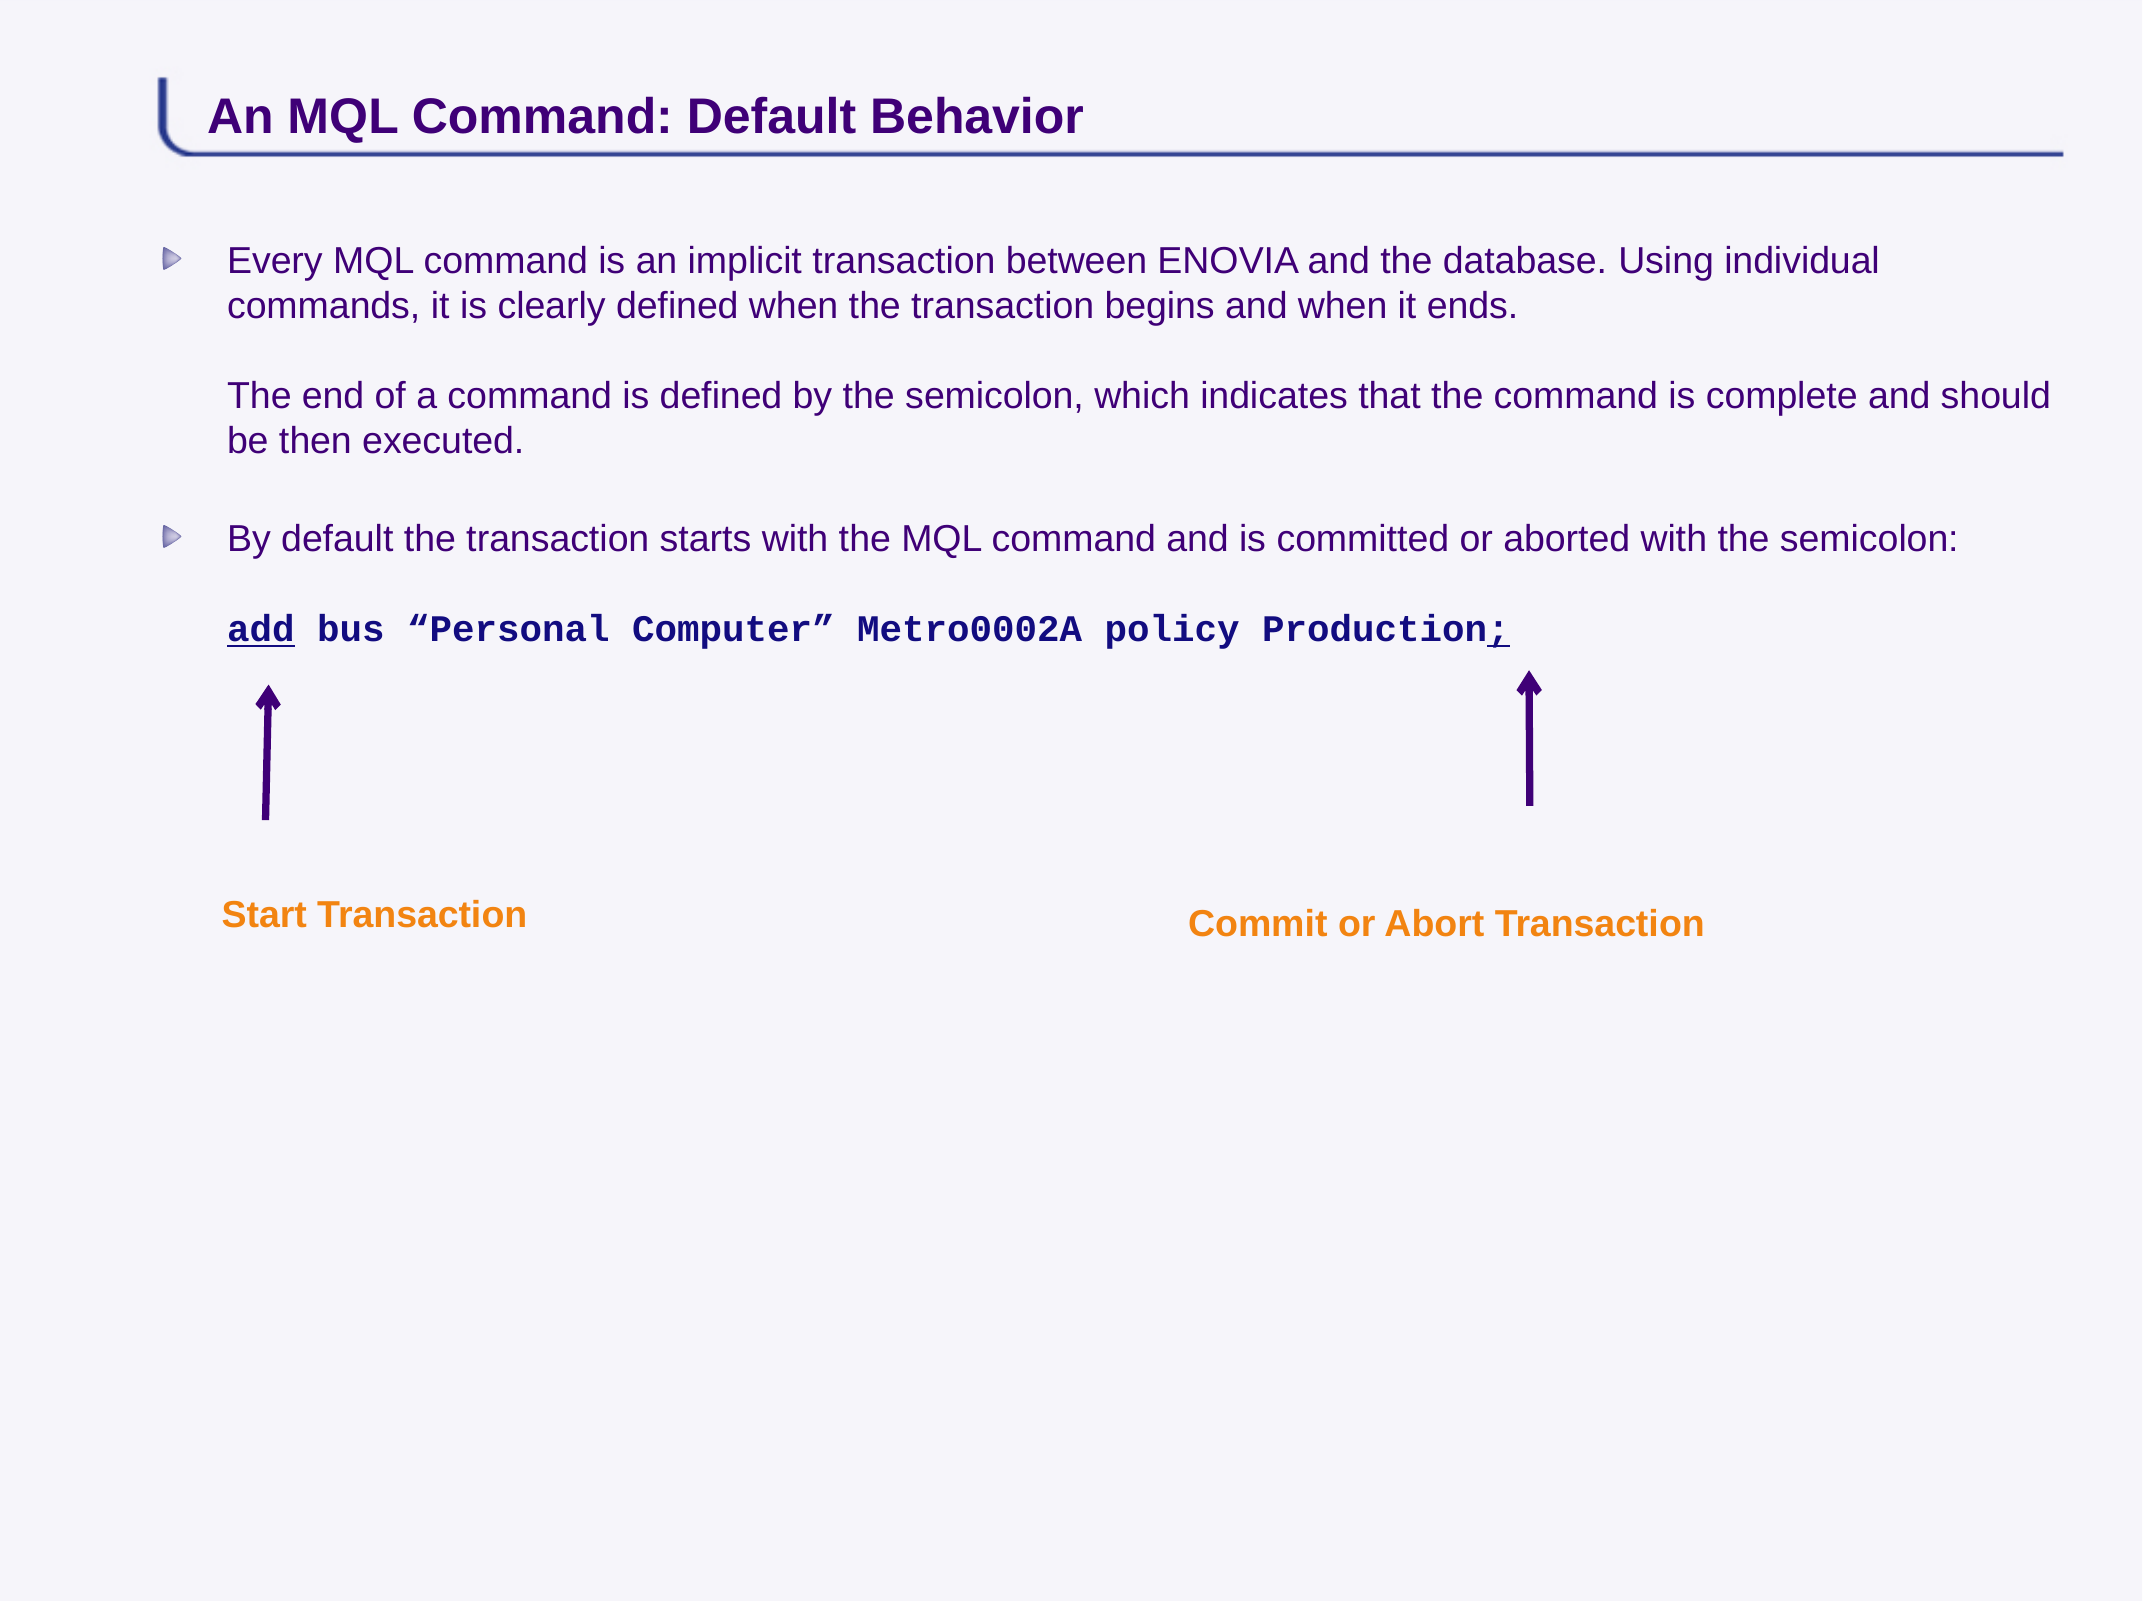

# An MQL Command: Default Behavior
Every MQL command is an implicit transaction between ENOVIA and the database. Using individual commands, it is clearly defined when the transaction begins and when it ends.
The end of a command is defined by the semicolon, which indicates that the command is complete and should be then executed.

By default the transaction starts with the MQL command and is committed or aborted with the semicolon:
add bus “Personal Computer” Metro0002A policy Production;

Start Transaction
Commit or Abort Transaction